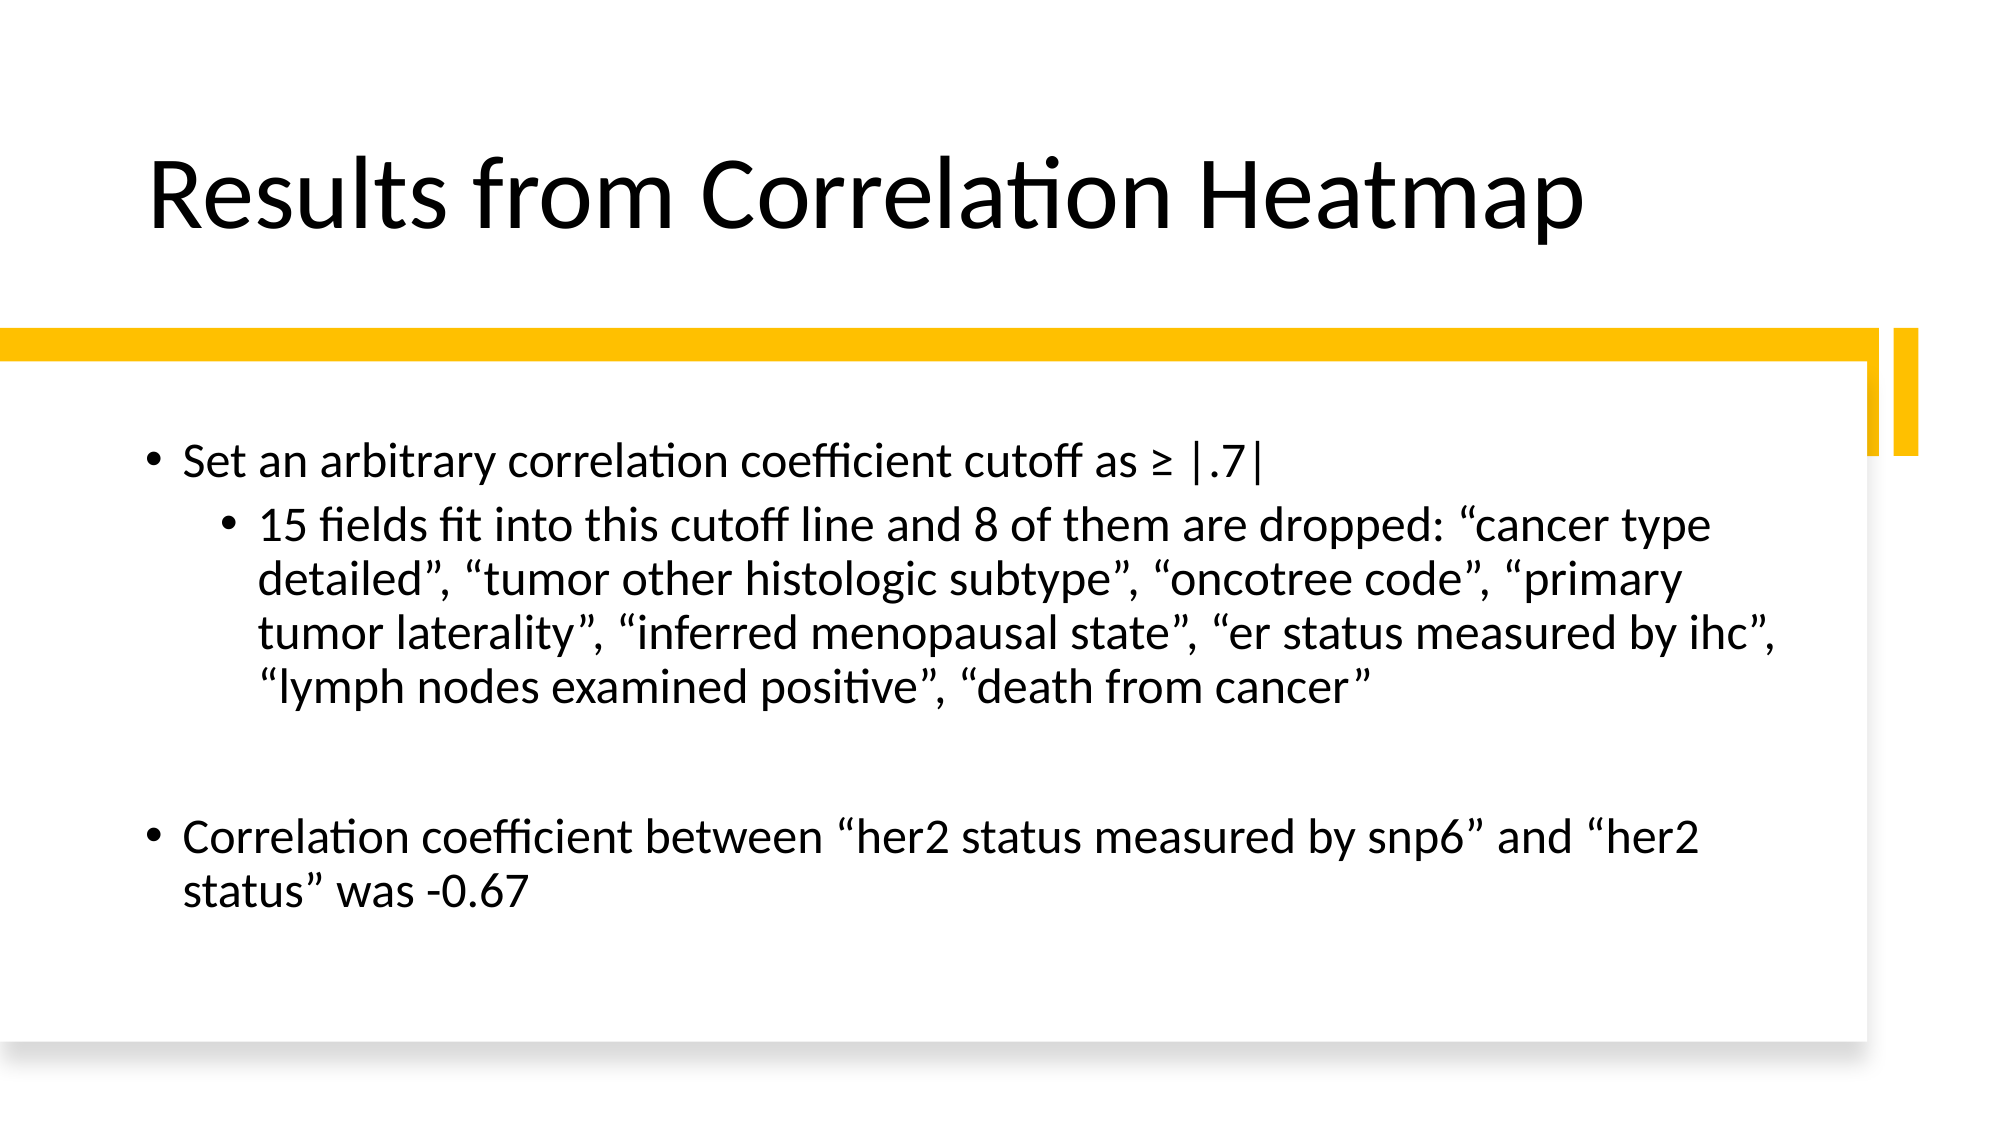

# Results from Correlation Heatmap

Set an arbitrary correlation coefficient cutoff as ≥ |.7|
15 fields fit into this cutoff line and 8 of them are dropped: “cancer type detailed”, “tumor other histologic subtype”, “oncotree code”, “primary tumor laterality”, “inferred menopausal state”, “er status measured by ihc”, “lymph nodes examined positive”, “death from cancer”

Correlation coefficient between “her2 status measured by snp6” and “her2 status” was -0.67